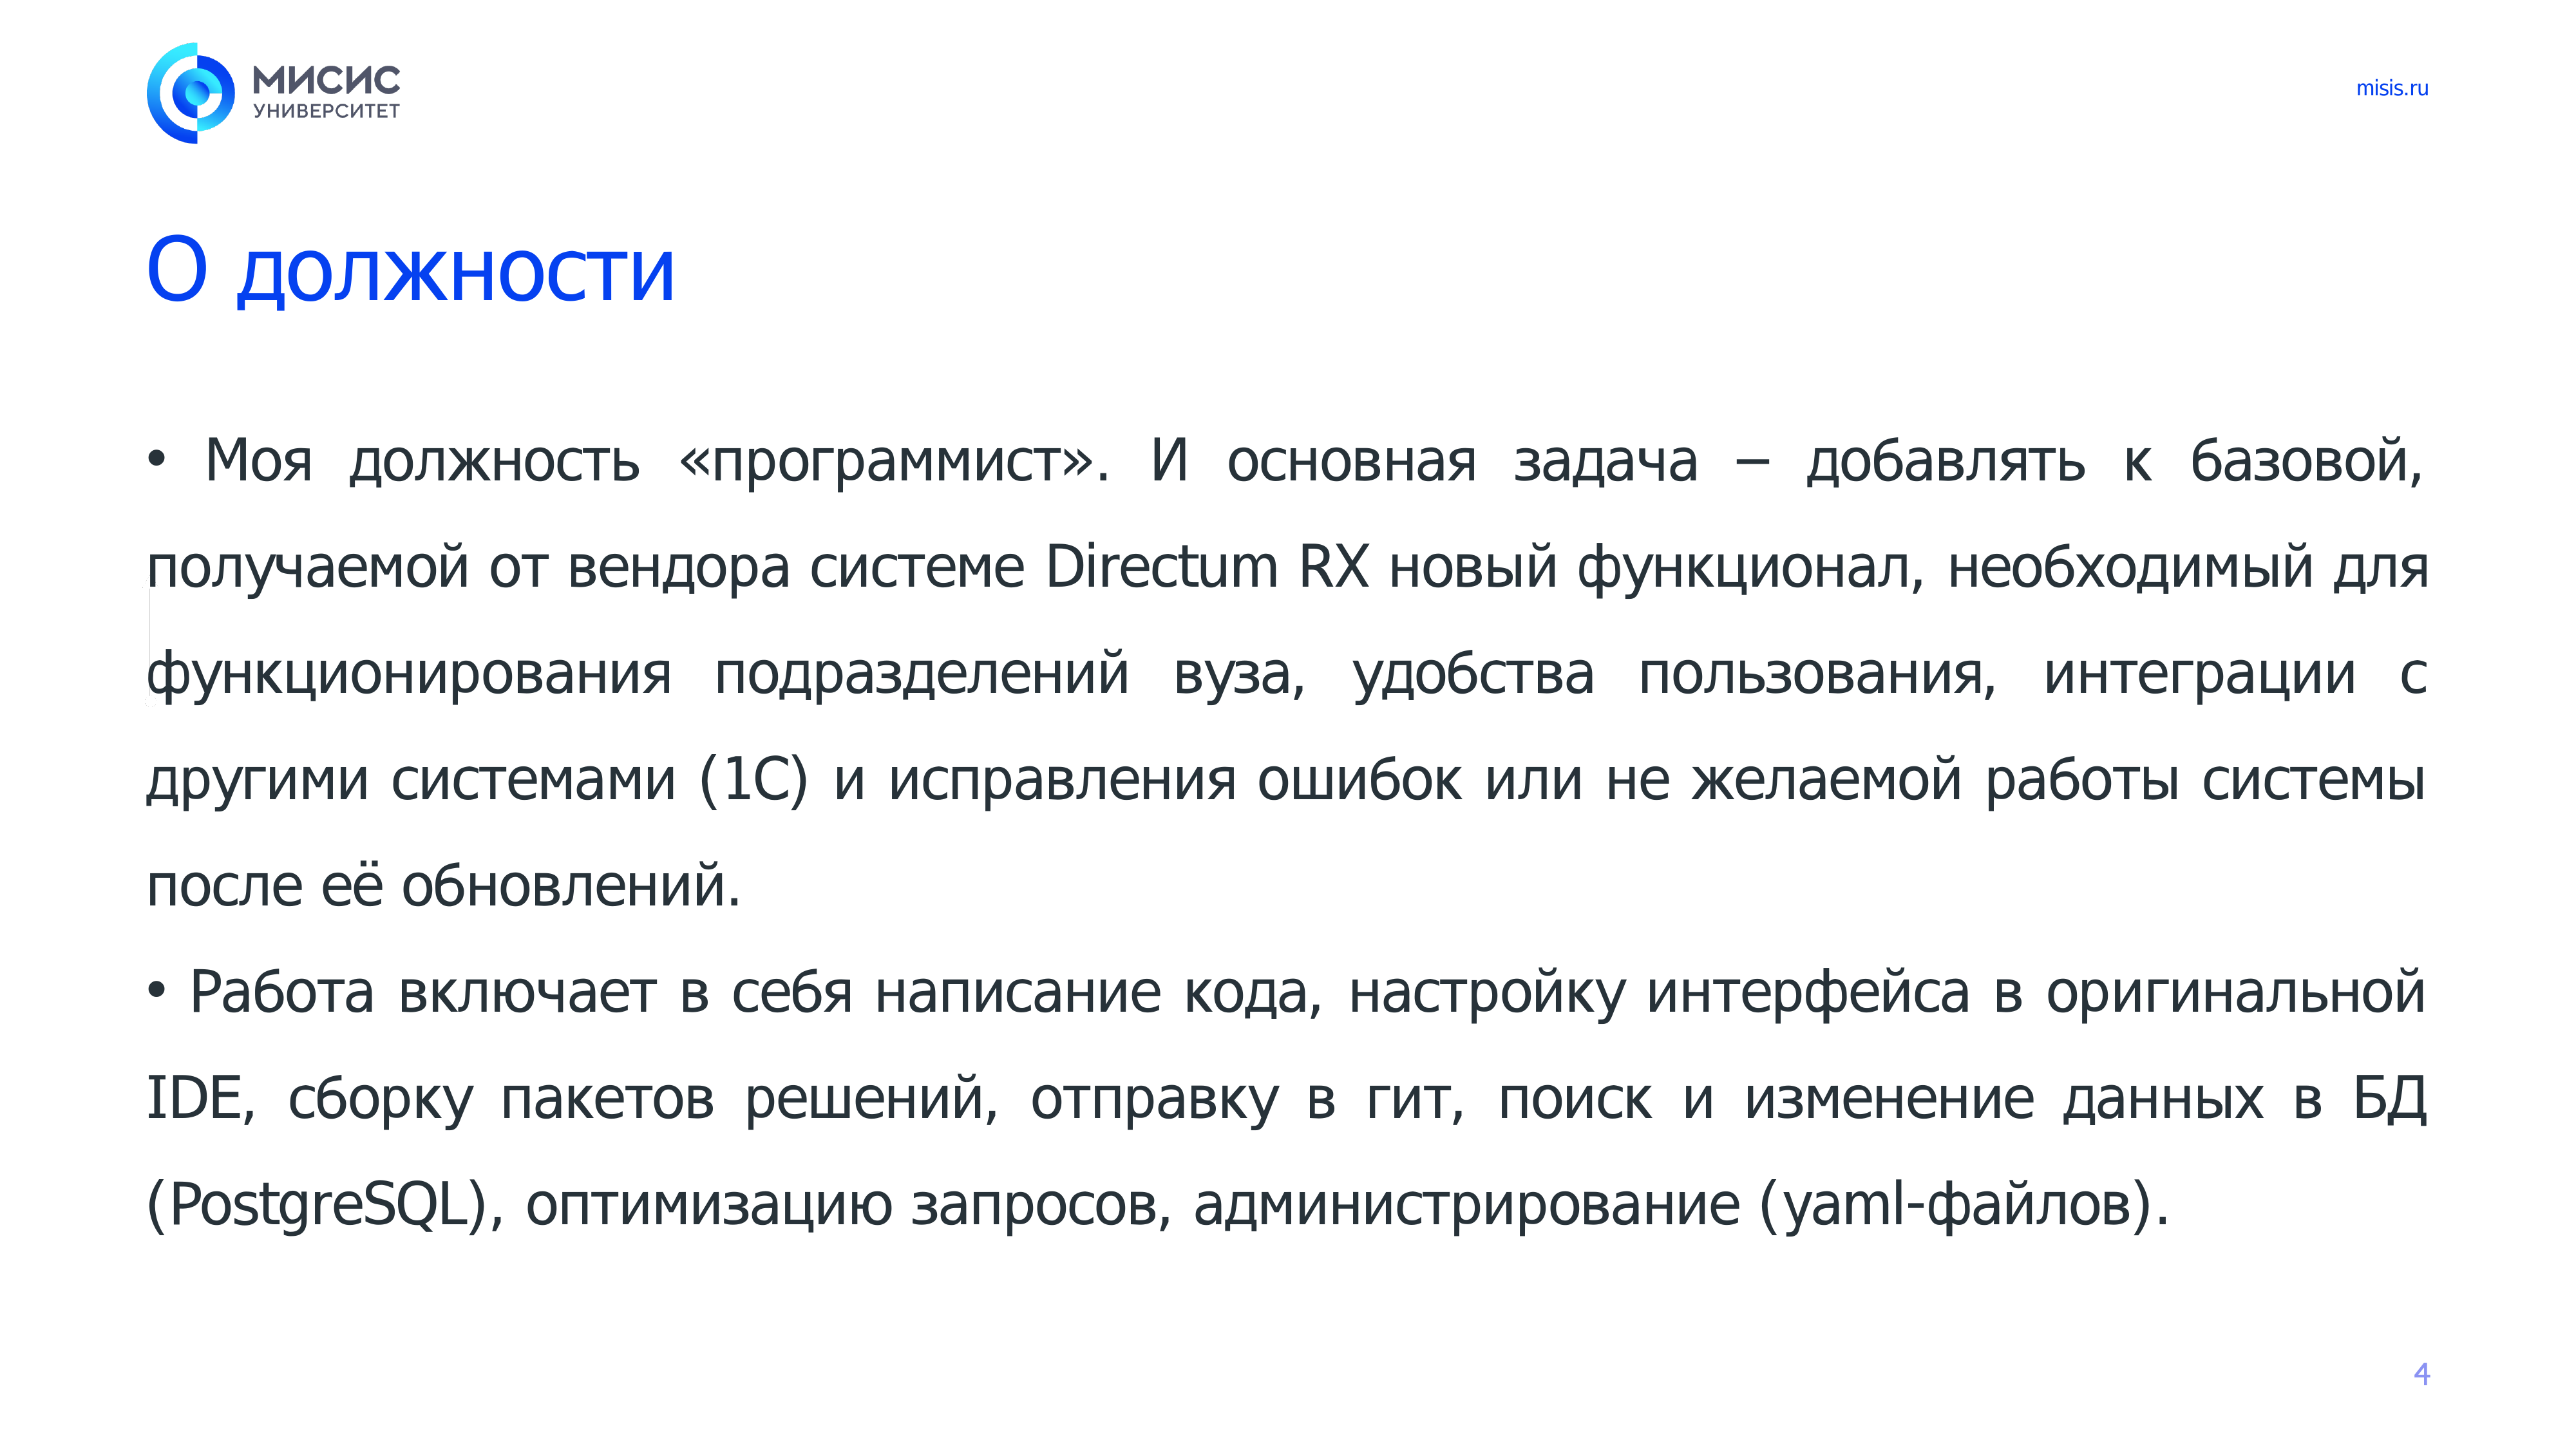

# О должности
 Моя должность «программист». И основная задача – добавлять к базовой, получаемой от вендора системе Directum RX новый функционал, необходимый для функционирования подразделений вуза, удобства пользования, интеграции с другими системами (1С) и исправления ошибок или не желаемой работы системы после её обновлений.
 Работа включает в себя написание кода, настройку интерфейса в оригинальной IDE, сборку пакетов решений, отправку в гит, поиск и изменение данных в БД (PostgreSQL), оптимизацию запросов, администрирование (yaml-файлов).
4